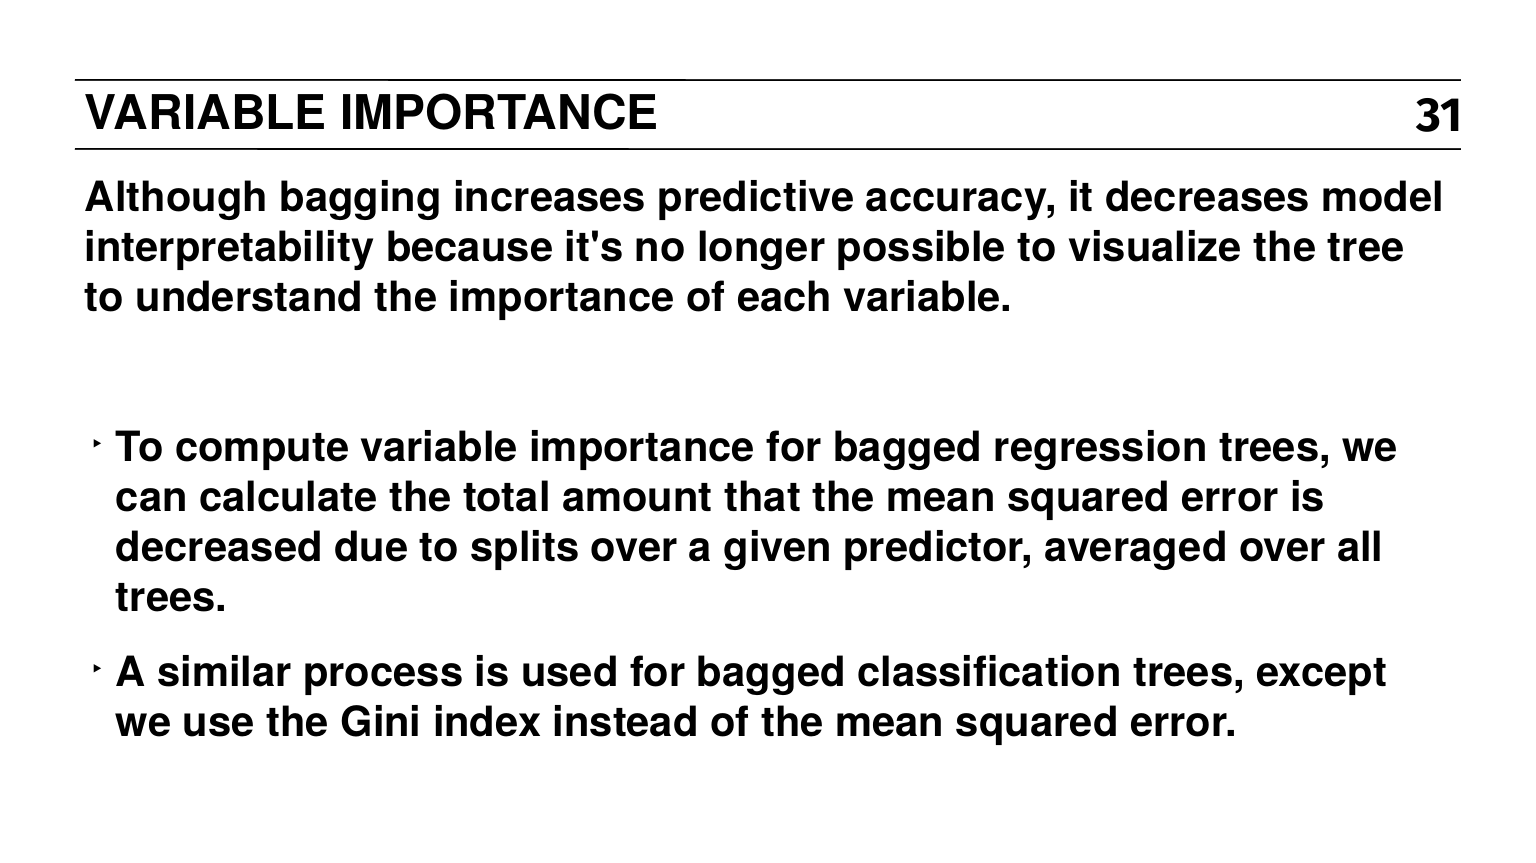

# VARIABLE IMPORTANCE
31

Although bagging increases predictive accuracy, it decreases model interpretability because it's no longer possible to visualize the tree to understand the importance of each variable.

To compute variable importance for bagged regression trees, we can calculate the total amount that the mean squared error is decreased due to splits over a given predictor, averaged over all trees.
A similar process is used for bagged classification trees, except we use the Gini index instead of the mean squared error.